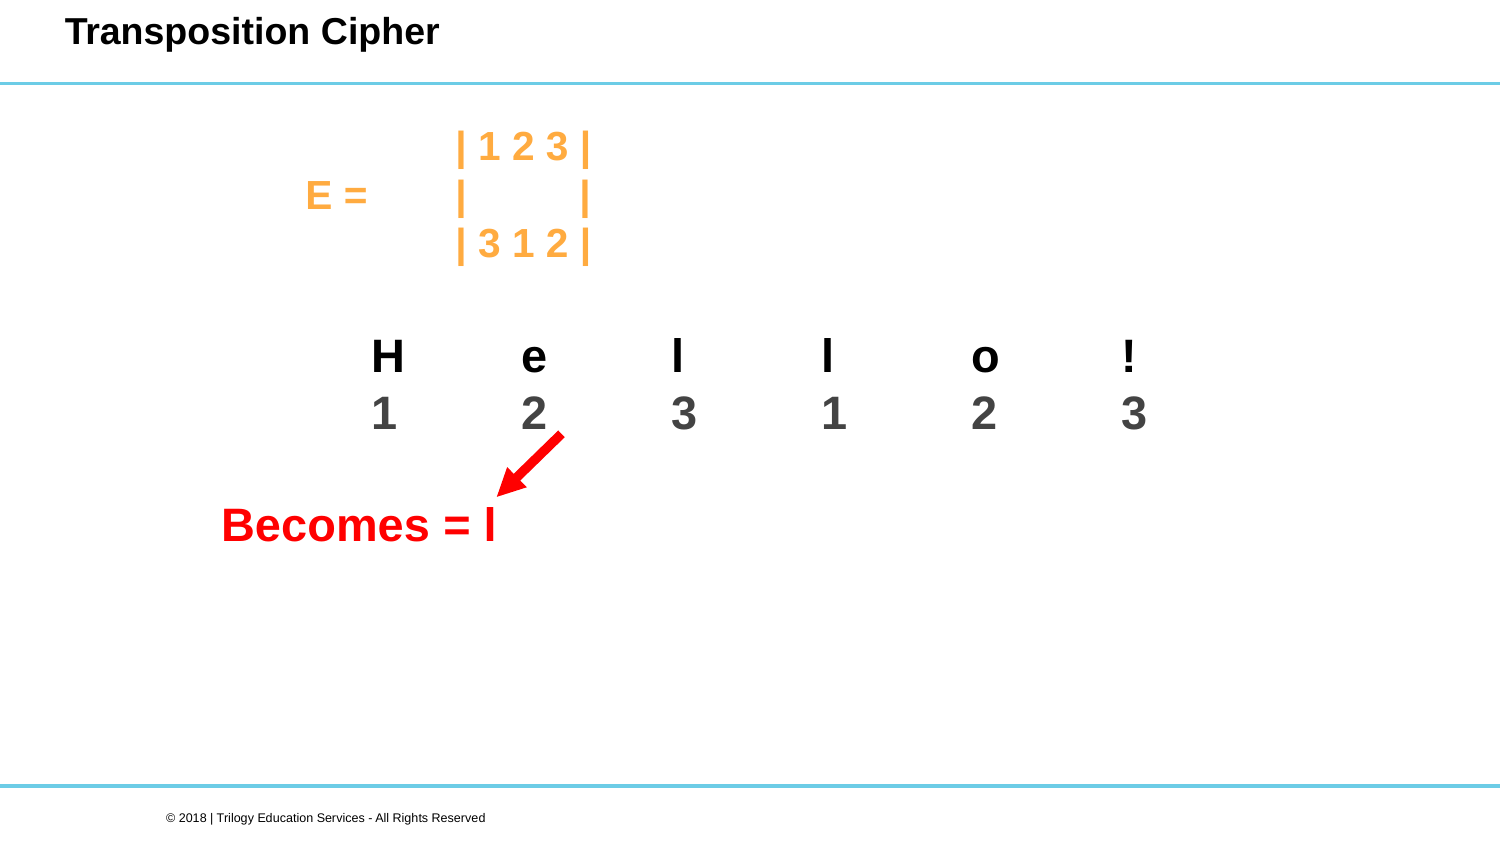

# Transposition Cipher
		| 1 2 3 |
  	E = 	|          |
      		| 3 1 2 |
	H 	e	l	l	o	!
	1	2	3	1	2	3

Becomes = l